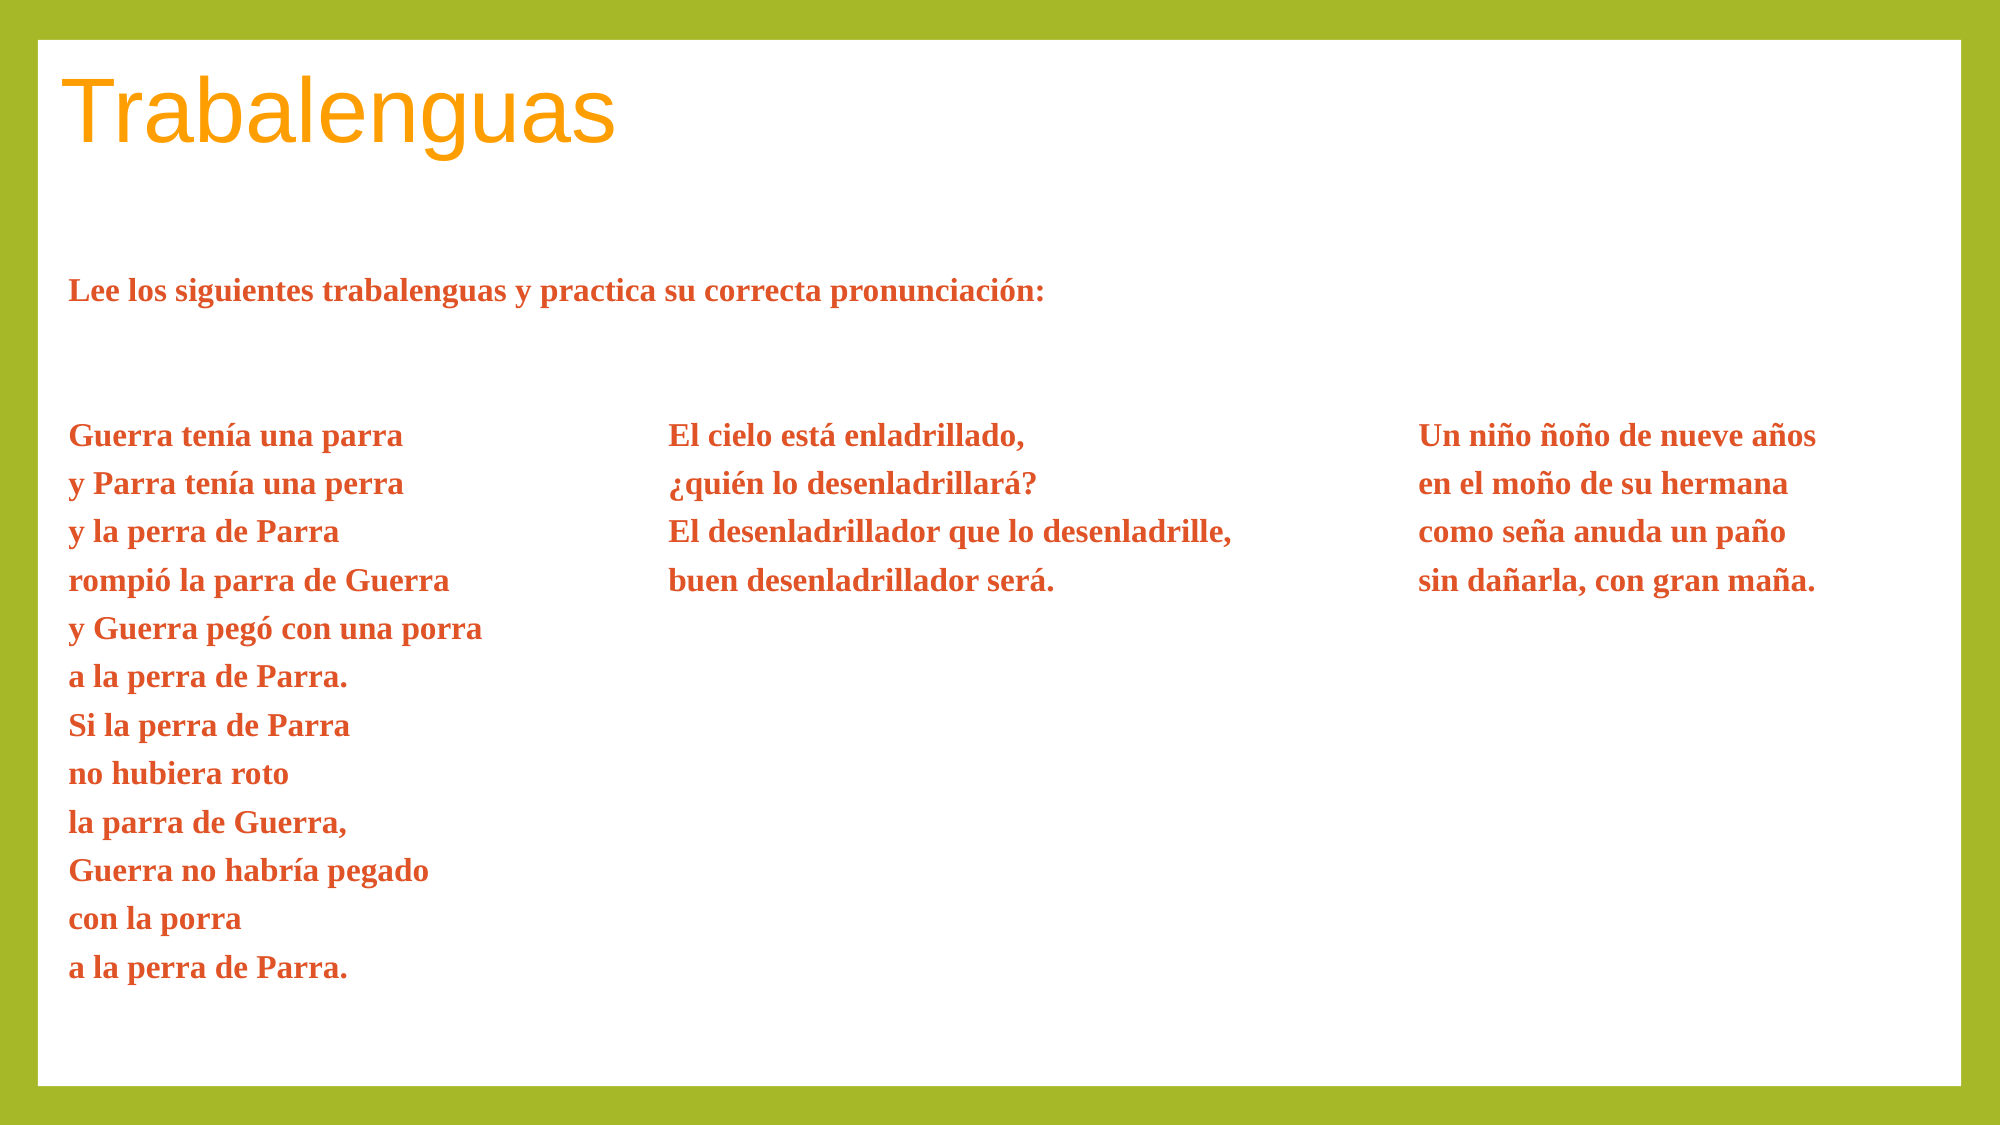

# Trabalenguas

Lee los siguientes trabalenguas y practica su correcta pronunciación:

Guerra tenía una parra		El cielo está enladrillado,			Un niño ñoño de nueve años
y Parra tenía una perra		¿quién lo desenladrillará?			en el moño de su hermana
y la perra de Parra			El desenladrillador que lo desenladrille,		como seña anuda un paño
rompió la parra de Guerra		buen desenladrillador será.			sin dañarla, con gran maña.
y Guerra pegó con una porra
a la perra de Parra.
Si la perra de Parra
no hubiera roto
la parra de Guerra,
Guerra no habría pegado
con la porra
a la perra de Parra.